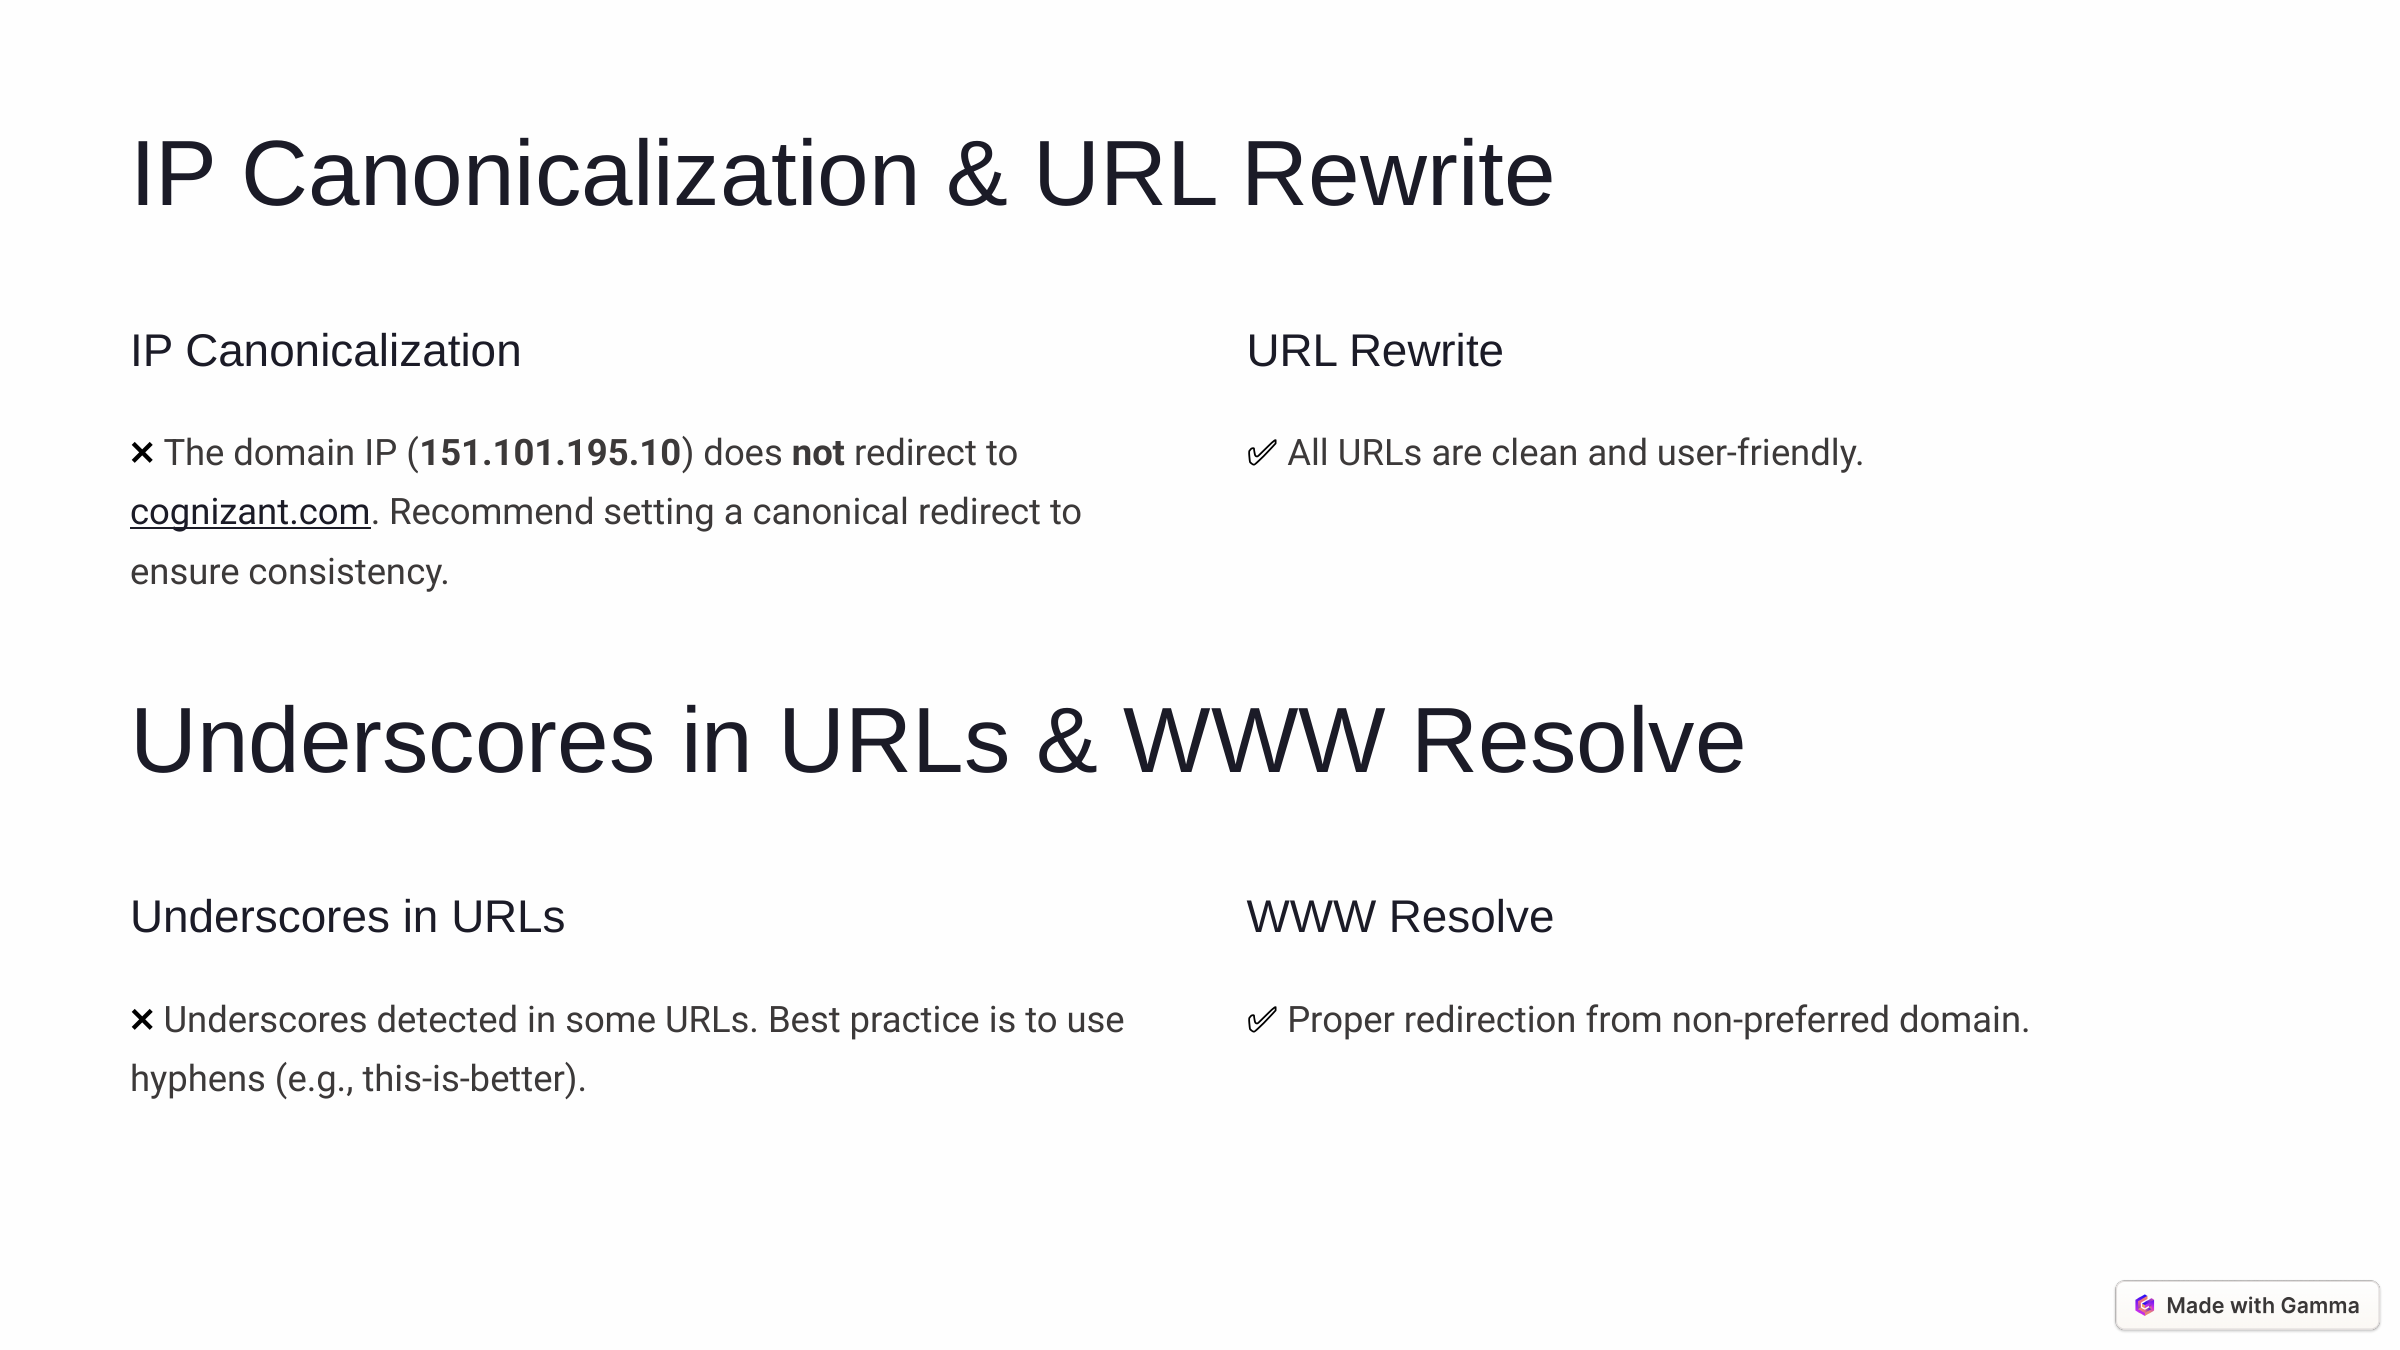

IP Canonicalization & URL Rewrite
IP Canonicalization
URL Rewrite
❌ The domain IP (151.101.195.10) does not redirect to cognizant.com. Recommend setting a canonical redirect to ensure consistency.
✅ All URLs are clean and user-friendly.
Underscores in URLs & WWW Resolve
Underscores in URLs
WWW Resolve
❌ Underscores detected in some URLs. Best practice is to use hyphens (e.g., this-is-better).
✅ Proper redirection from non-preferred domain.